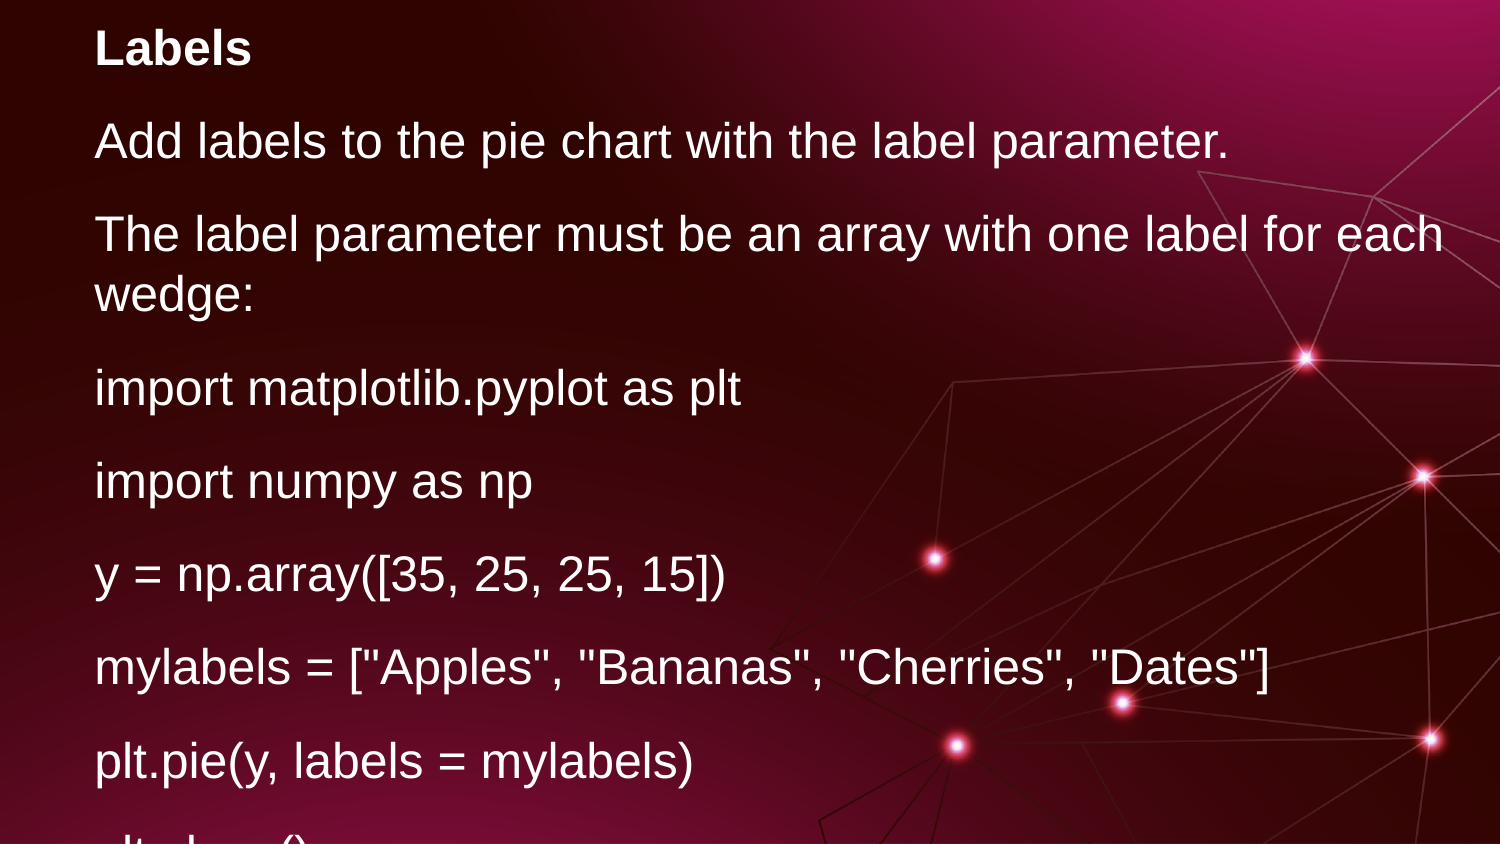

Labels
Add labels to the pie chart with the label parameter.
The label parameter must be an array with one label for each wedge:
import matplotlib.pyplot as plt
import numpy as np
y = np.array([35, 25, 25, 15])
mylabels = ["Apples", "Bananas", "Cherries", "Dates"]
plt.pie(y, labels = mylabels)
plt.show()